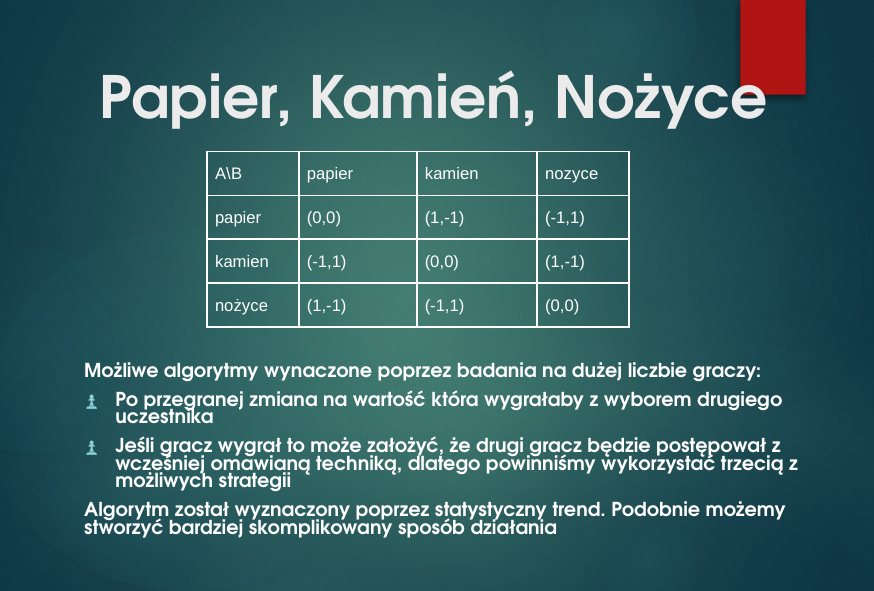

# Papier, Kamień, Nożyce
| A\B | papier | kamien | nozyce |
| --- | --- | --- | --- |
| papier | (0,0) | (1,-1) | (-1,1) |
| kamien | (-1,1) | (0,0) | (1,-1) |
| nożyce | (1,-1) | (-1,1) | (0,0) |
Możliwe algorytmy wynaczone poprzez badania na dużej liczbie graczy:
Po przegranej zmiana na wartość która wygrałaby z wyborem drugiego uczestnika
Jeśli gracz wygrał to może założyć, że drugi gracz będzie postępował z wcześniej omawianą techniką, dlatego powinniśmy wykorzystać trzecią z możliwych strategii
Algorytm został wyznaczony poprzez statystyczny trend. Podobnie możemy stworzyć bardziej skomplikowany sposób działania